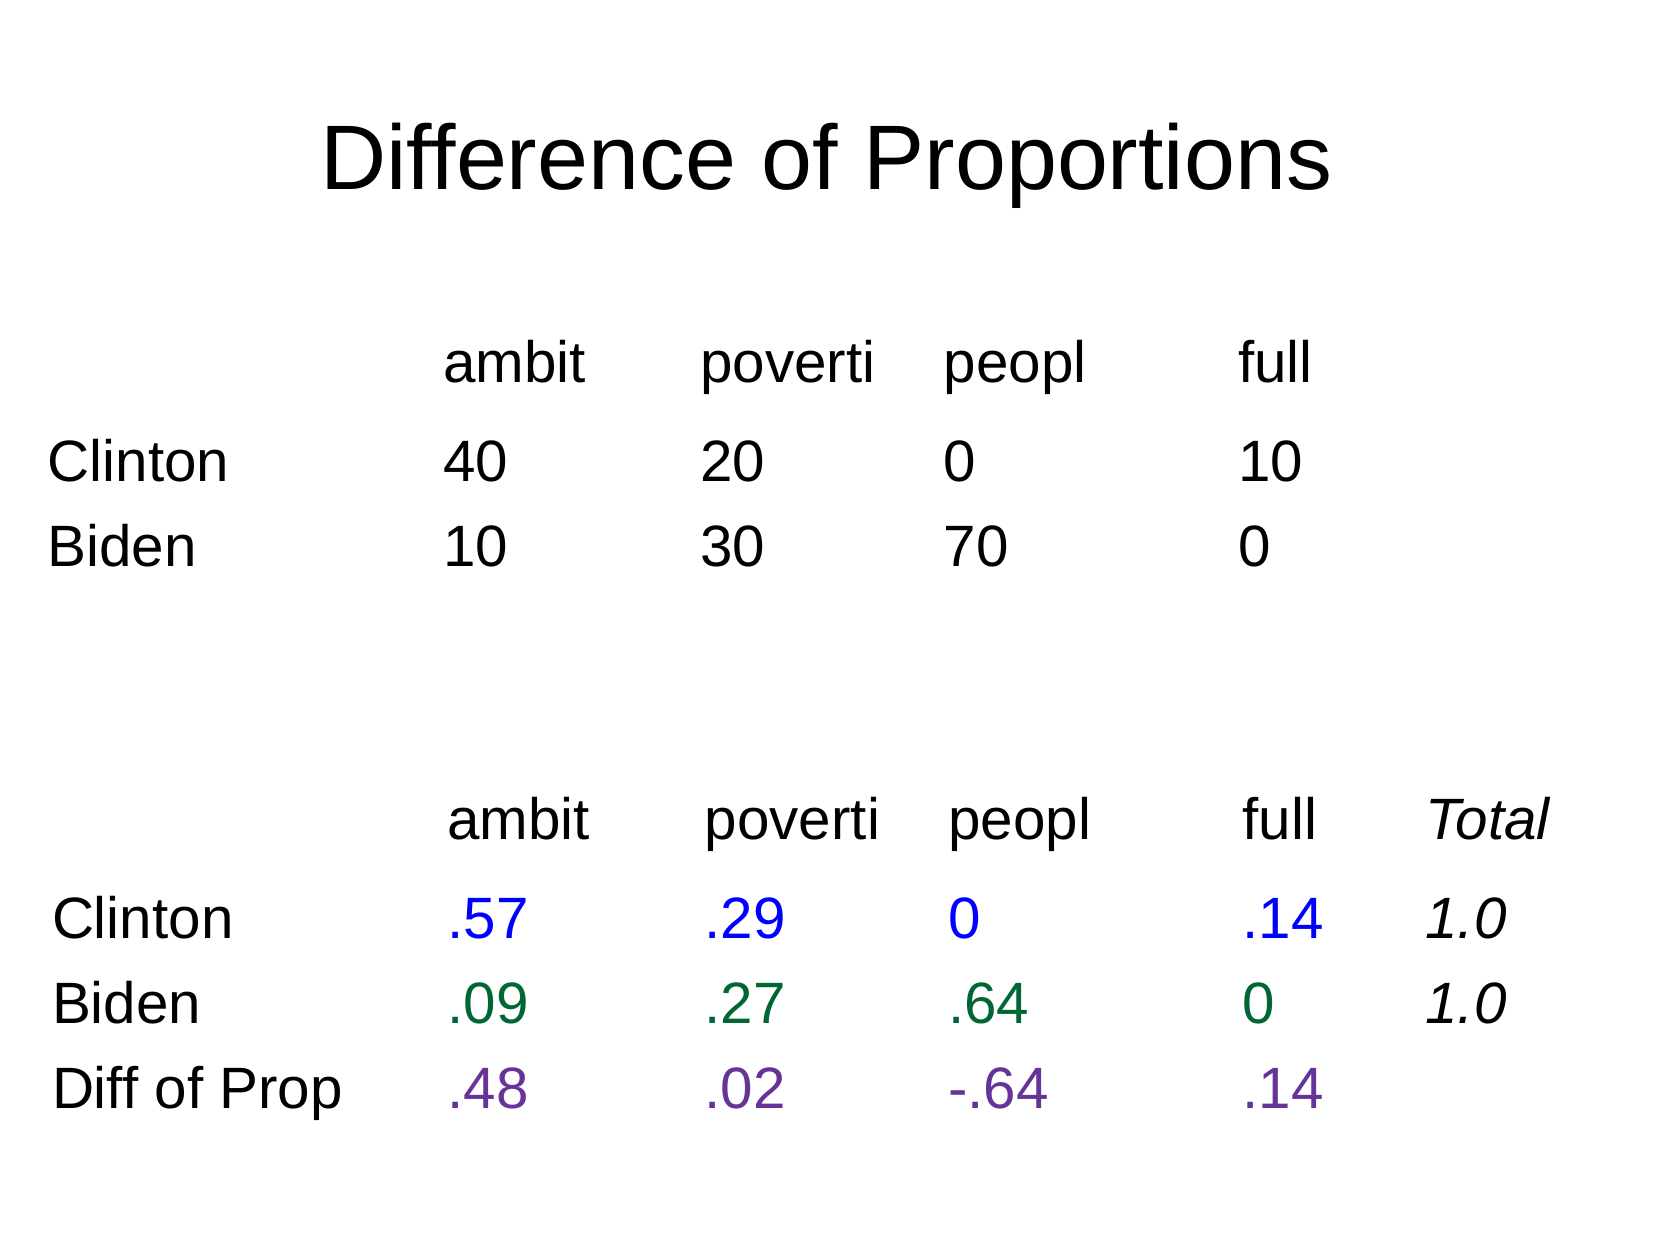

Difference of Proportions
|  | ambit | poverti | peopl | full |
| --- | --- | --- | --- | --- |
| Clinton | 40 | 20 | 0 | 10 |
| Biden | 10 | 30 | 70 | 0 |
|  | ambit | poverti | peopl | full | Total |
| --- | --- | --- | --- | --- | --- |
| Clinton | .57 | .29 | 0 | .14 | 1.0 |
| Biden | .09 | .27 | .64 | 0 | 1.0 |
| Diff of Prop | .48 | .02 | -.64 | .14 |  |